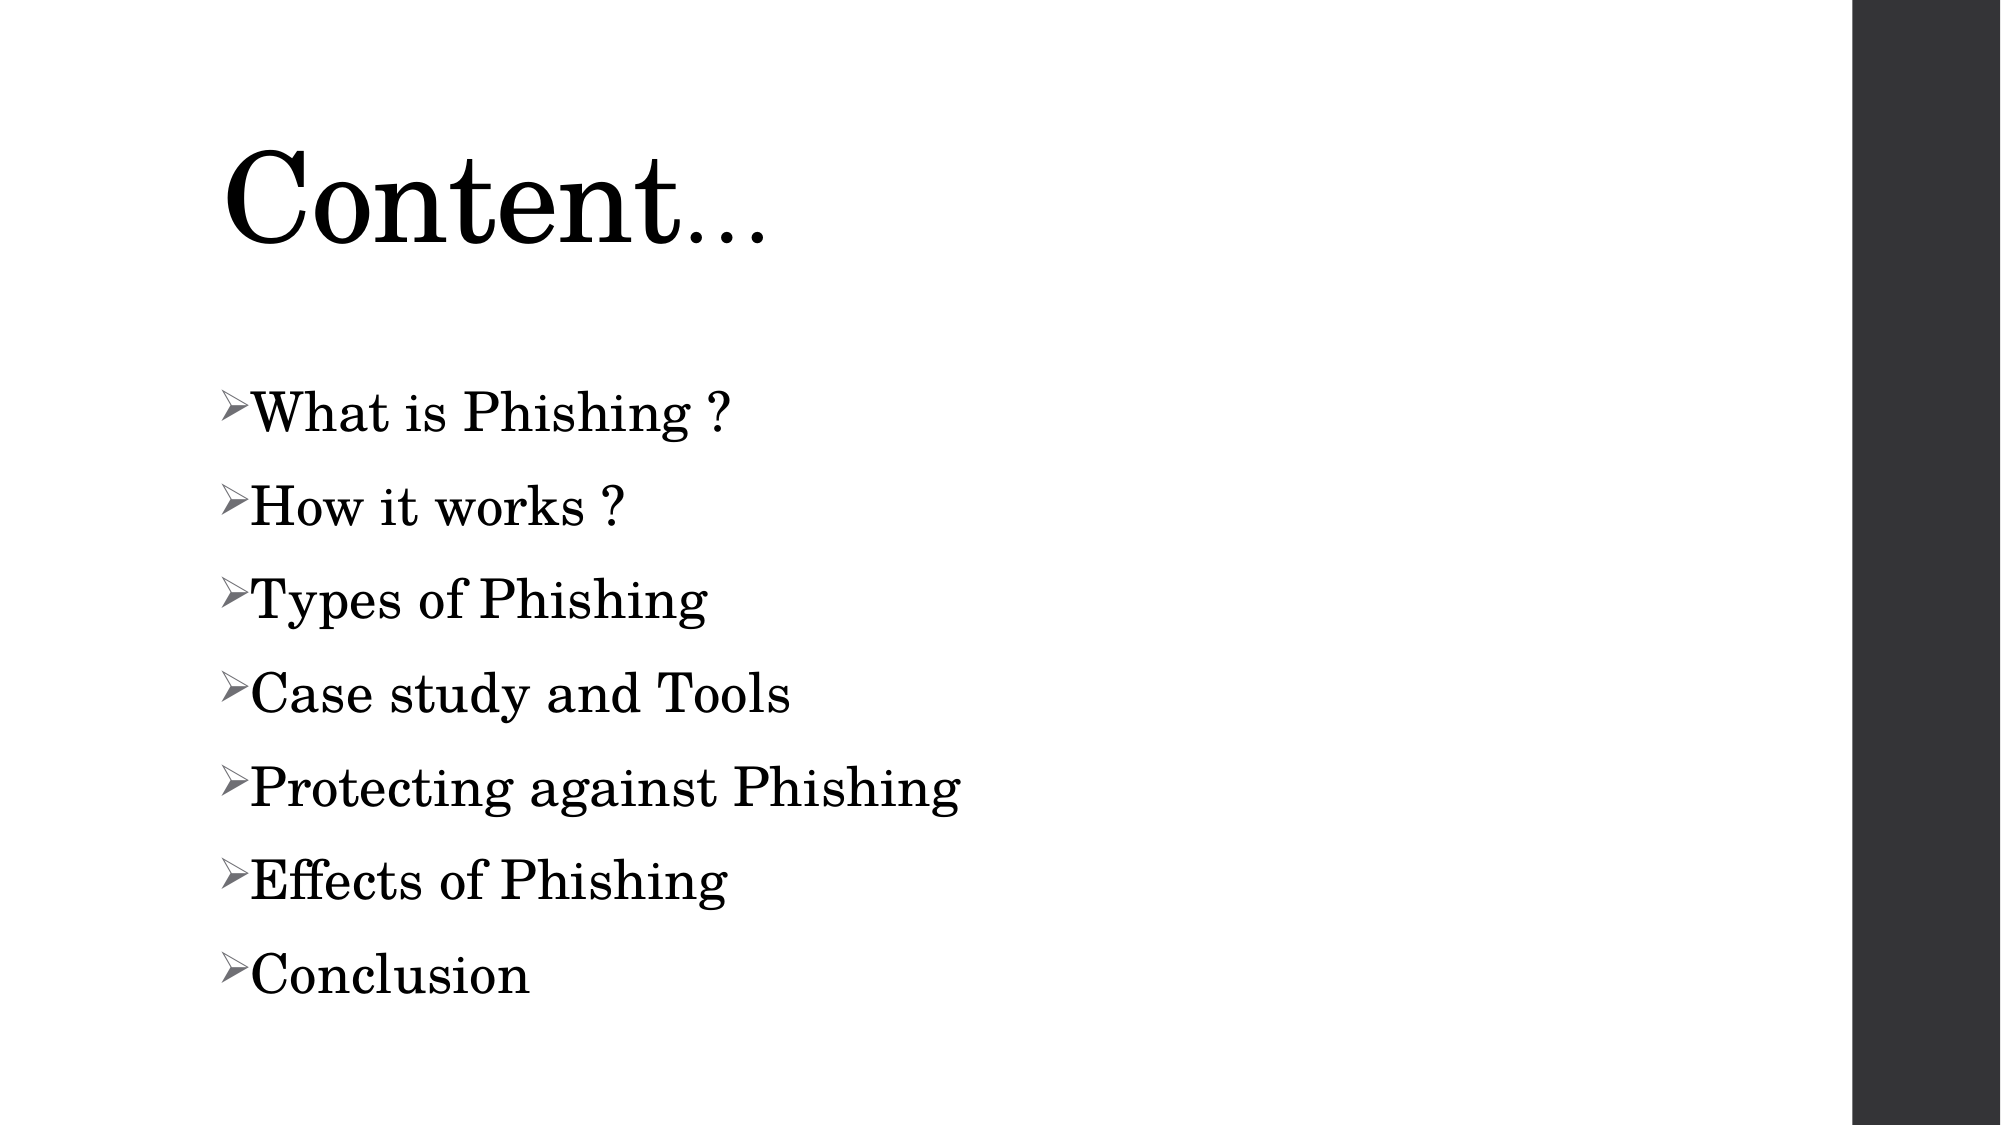

# Content…

What is Phishing ?
How it works ?
Types of Phishing
Case study and Tools
Protecting against Phishing
Effects of Phishing
Conclusion